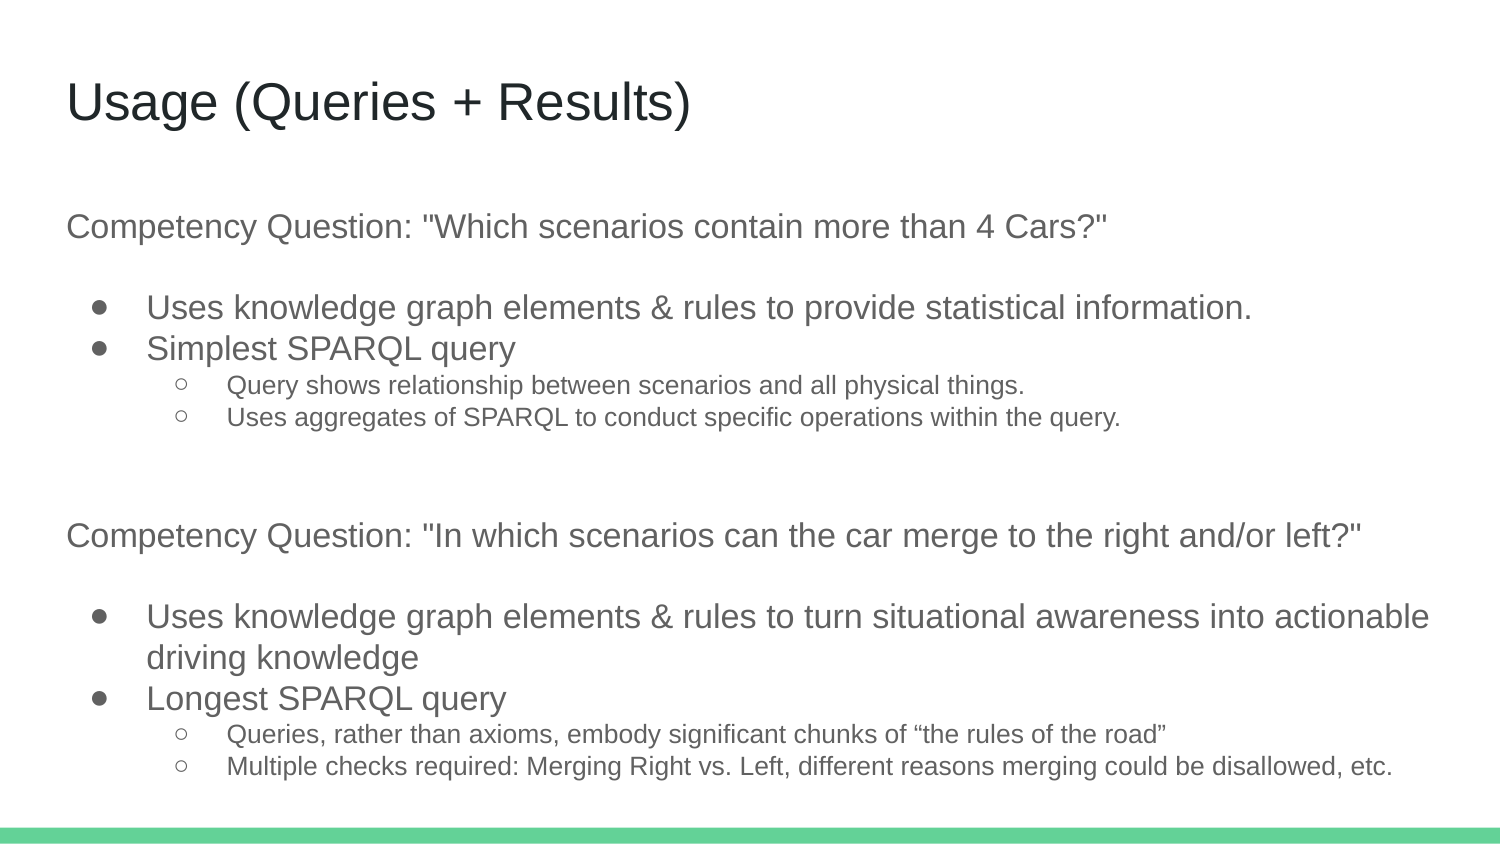

# Usage (Queries + Results)
Competency Question: "Which scenarios contain more than 4 Cars?"

Uses knowledge graph elements & rules to provide statistical information.
Simplest SPARQL query
Query shows relationship between scenarios and all physical things.
Uses aggregates of SPARQL to conduct specific operations within the query.

Competency Question: "In which scenarios can the car merge to the right and/or left?"

Uses knowledge graph elements & rules to turn situational awareness into actionable driving knowledge
Longest SPARQL query
Queries, rather than axioms, embody significant chunks of “the rules of the road”
Multiple checks required: Merging Right vs. Left, different reasons merging could be disallowed, etc.